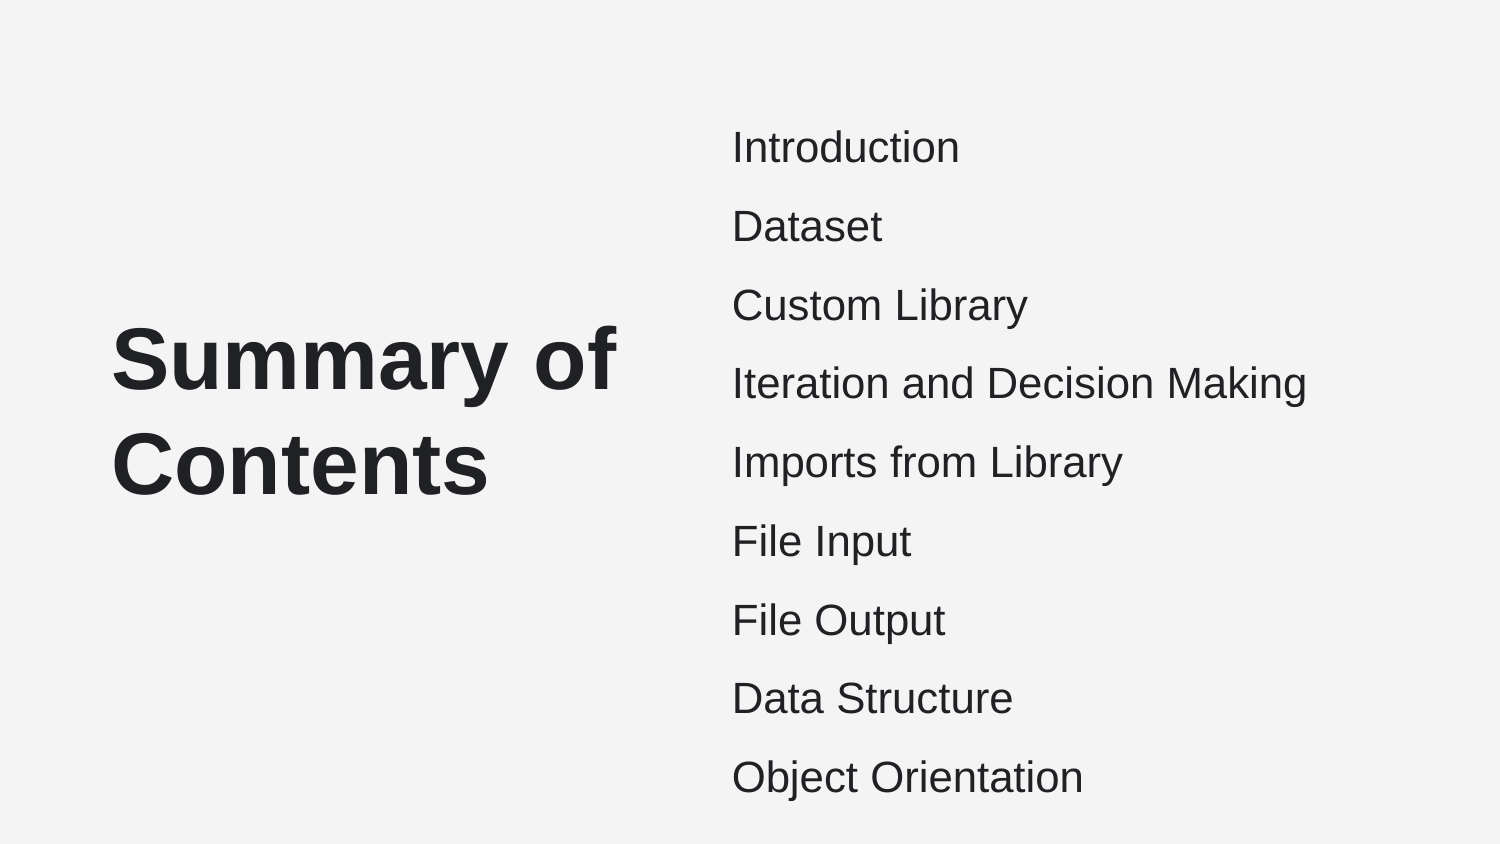

Introduction
Dataset
Custom Library
Iteration and Decision Making
Imports from Library
File Input
File Output
Data Structure
Object Orientation
# Summary of Contents